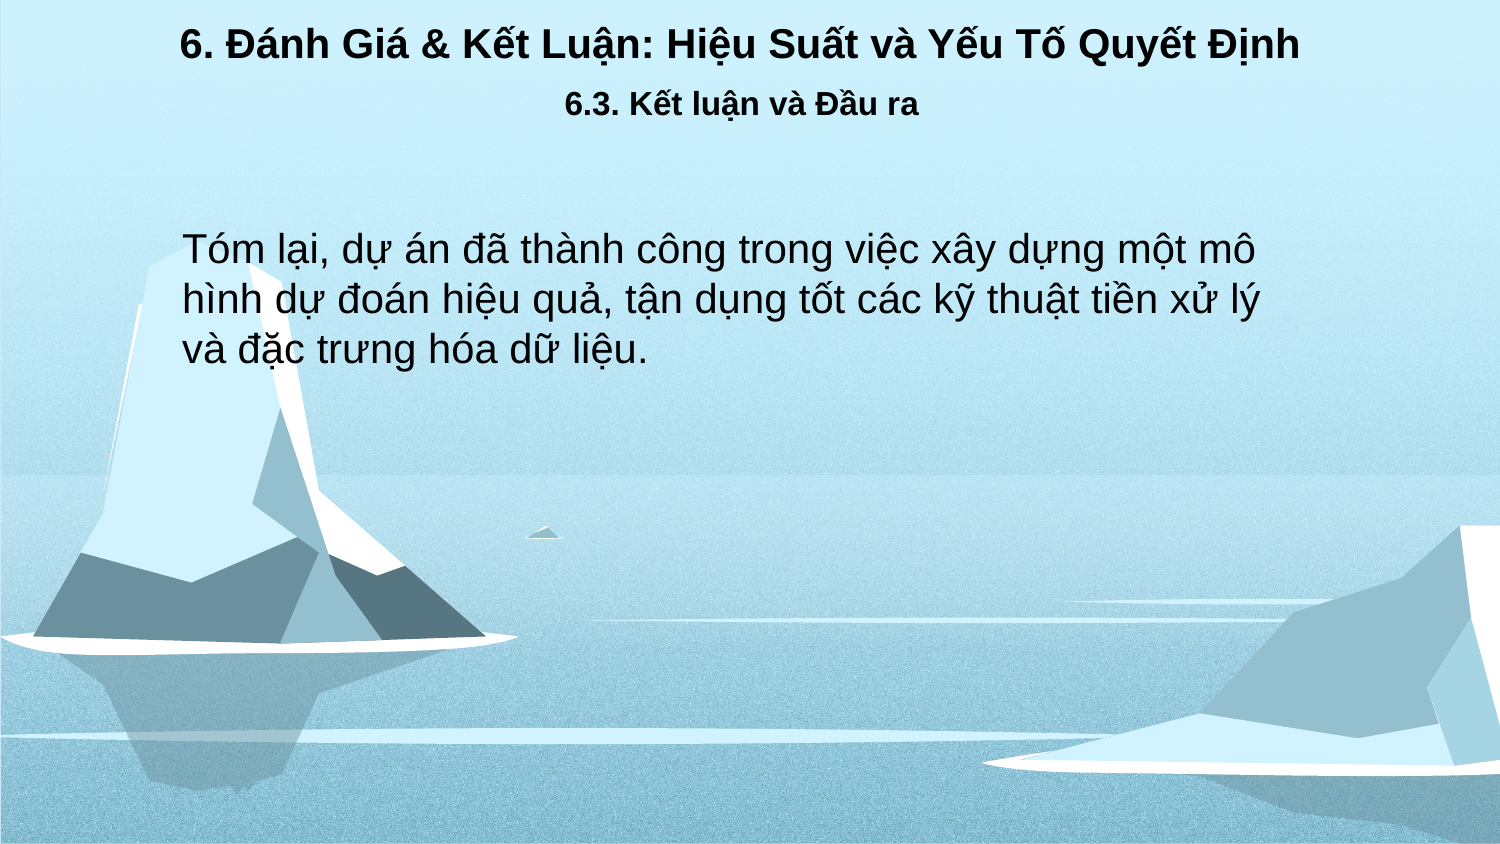

6. Đánh Giá & Kết Luận: Hiệu Suất và Yếu Tố Quyết Định
6.3. Kết luận và Đầu ra
Tóm lại, dự án đã thành công trong việc xây dựng một mô hình dự đoán hiệu quả, tận dụng tốt các kỹ thuật tiền xử lý và đặc trưng hóa dữ liệu.